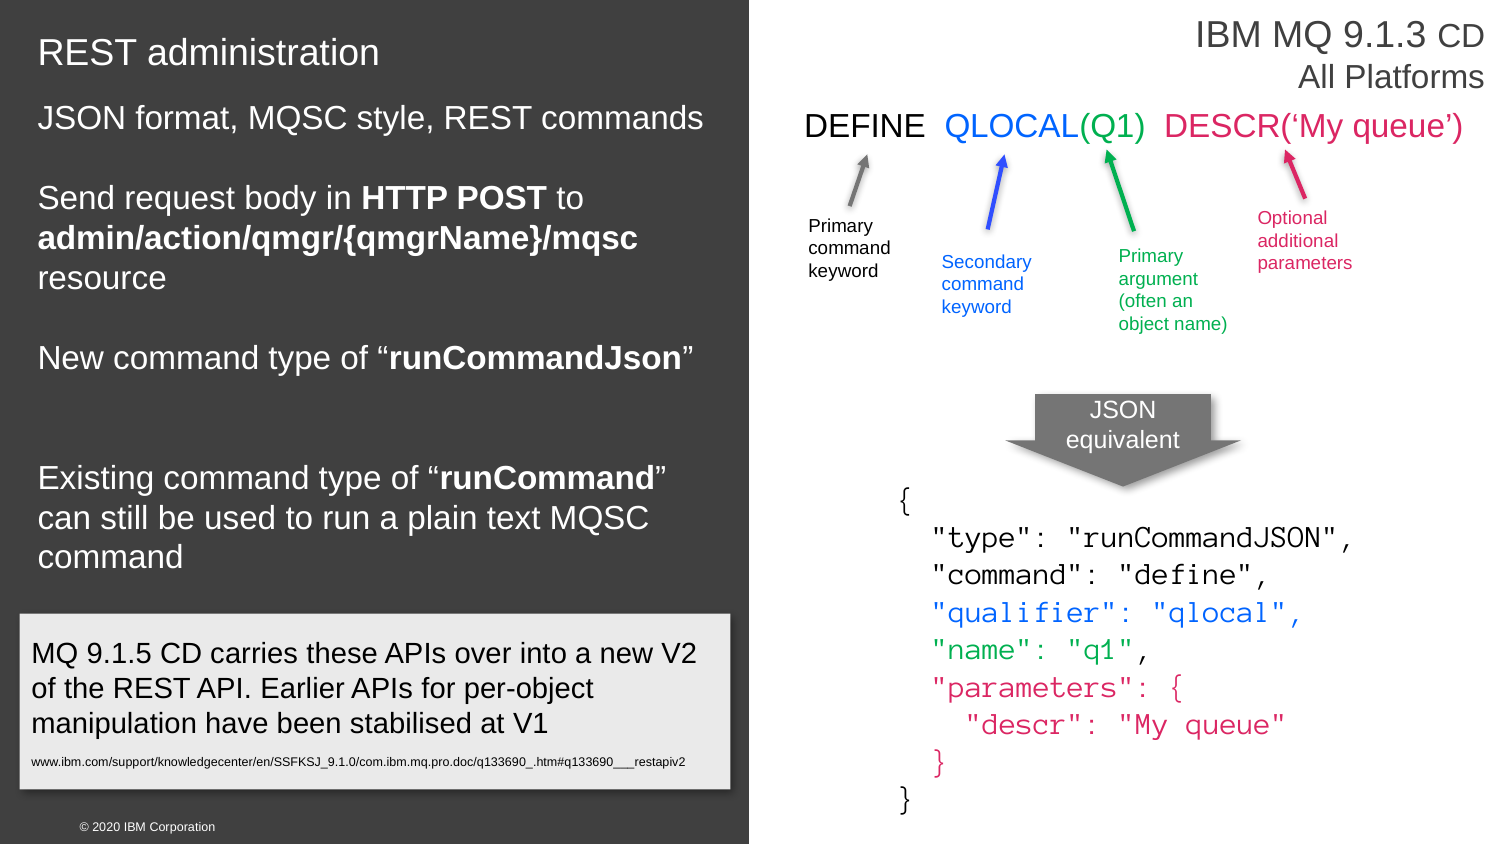

IBM MQ 9.1.3 CD
All Platforms
# REST administration
DEFINE  QLOCAL(Q1)  DESCR(‘My queue’)
Optional
additional
parameters
Primary
command
keyword
Primary
argument
(often an
object name)
Secondary
command
keyword
JSON format, MQSC style, REST commands

Send request body in HTTP POST to admin/action/qmgr/{qmgrName}/mqsc resource

New command type of “runCommandJson”

Existing command type of “runCommand” can still be used to run a plain text MQSC command
JSON equivalent
{
  "type": "runCommandJSON",
  "command": "define",
  "qualifier": "qlocal",
  "name": "q1",
  "parameters": {
    "descr": "My queue"
  }
}

MQ 9.1.5 CD carries these APIs over into a new V2 of the REST API. Earlier APIs for per-object manipulation have been stabilised at V1

www.ibm.com/support/knowledgecenter/en/SSFKSJ_9.1.0/com.ibm.mq.pro.doc/q133690_.htm#q133690___restapiv2
© 2020 IBM Corporation